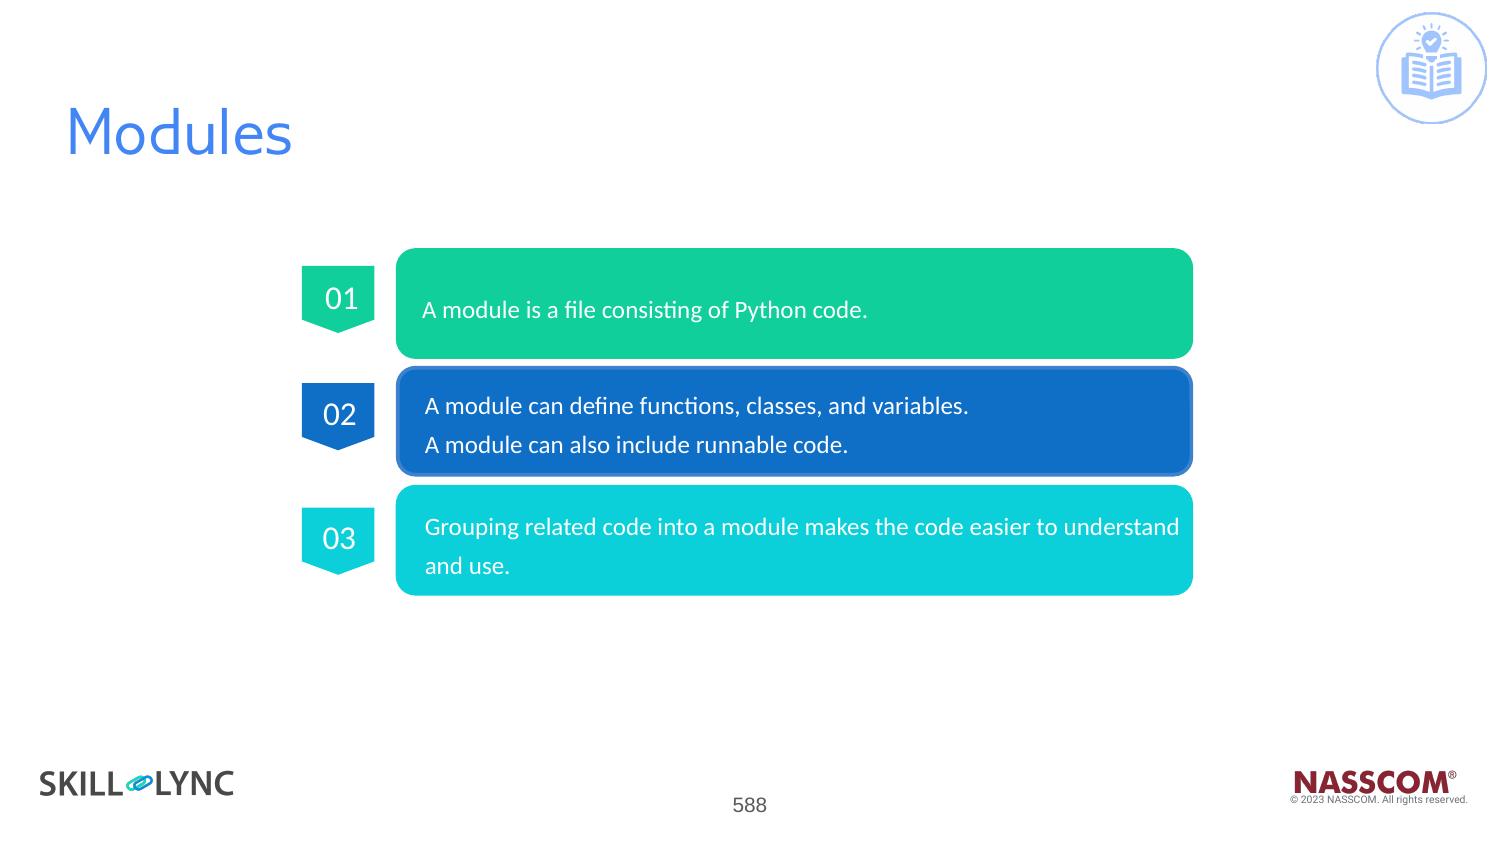

# Modules

A module is a file consisting of Python code.
01

A module can define functions, classes, and variables.
A module can also include runnable code.
02

Grouping related code into a module makes the code easier to understand and use.
03

588